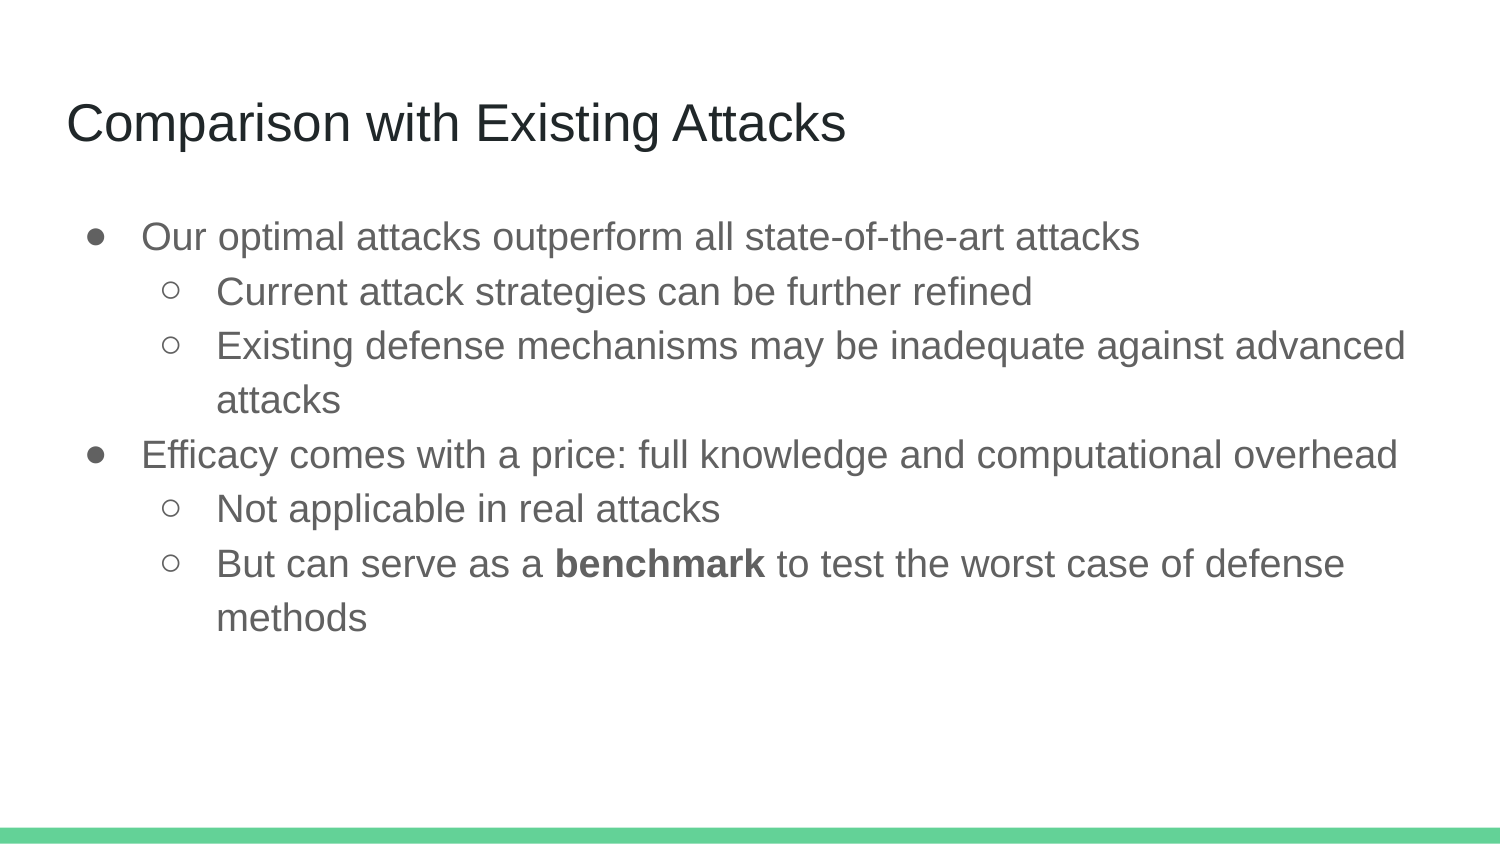

# Comparison with Existing Attacks
Our optimal attacks outperform all state-of-the-art attacks
Current attack strategies can be further refined
Existing defense mechanisms may be inadequate against advanced attacks
Efficacy comes with a price: full knowledge and computational overhead
Not applicable in real attacks
But can serve as a benchmark to test the worst case of defense methods